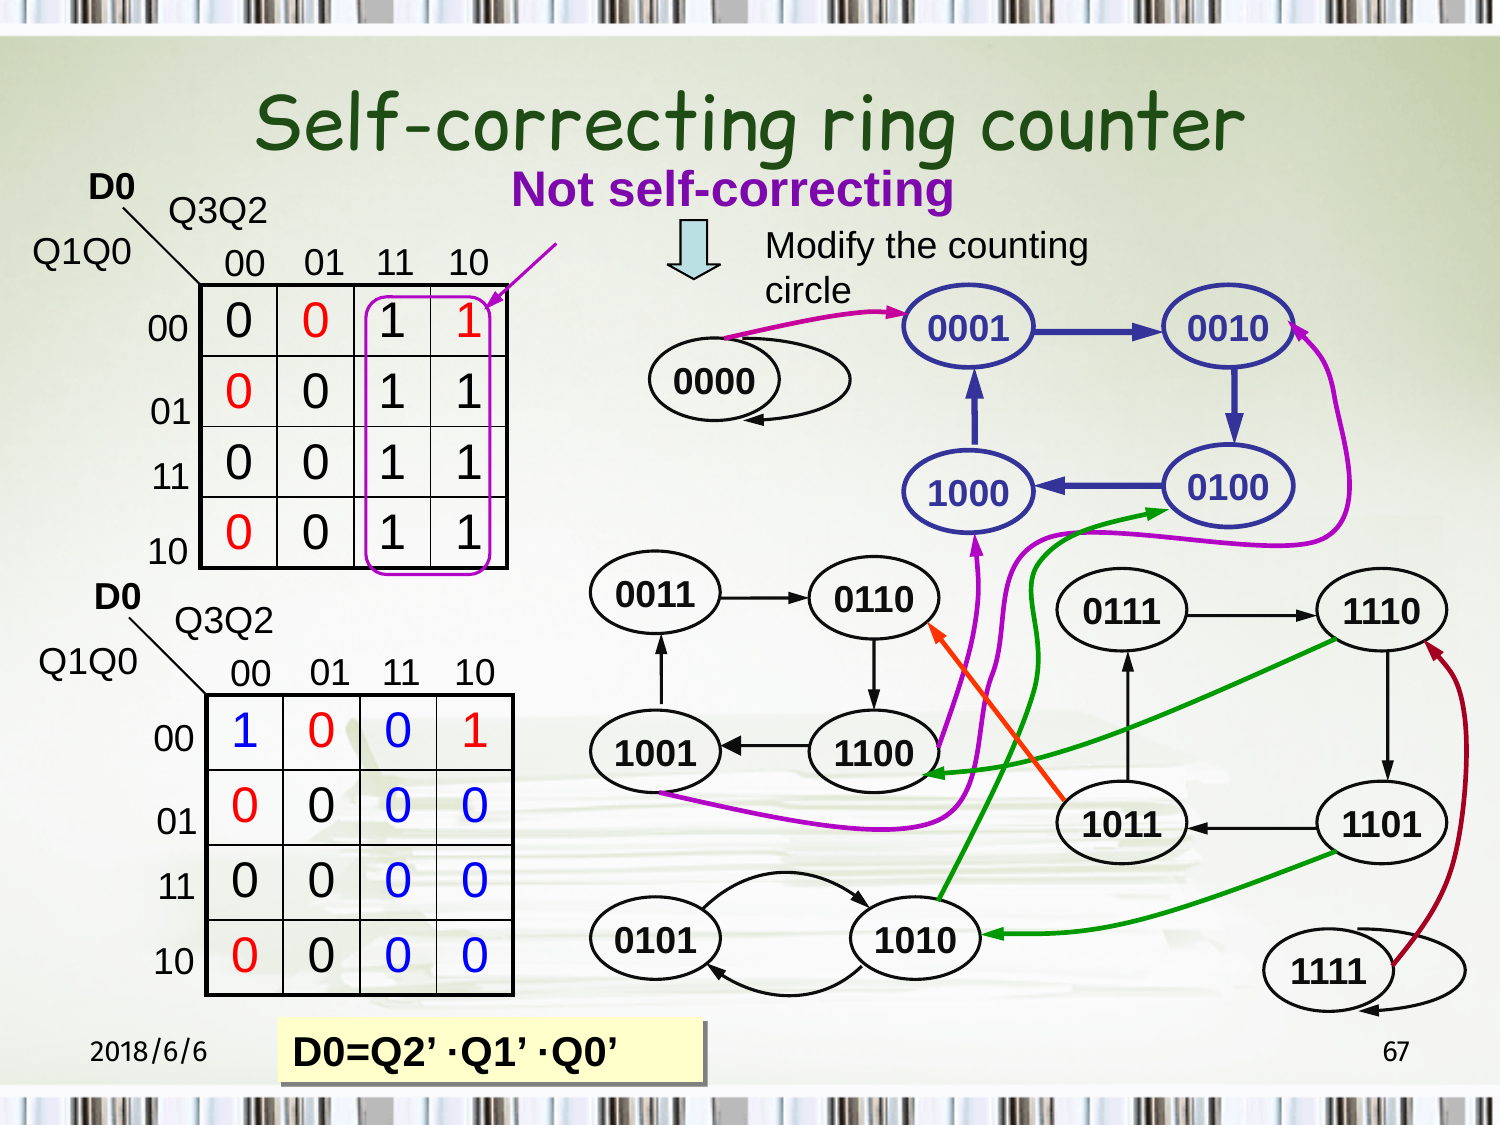

# Self-correcting ring counter
Not self-correcting

D0
Q3Q2

Modify the counting circle

Q1Q0
01
11
10
00
| 0 | 0 | 1 | 1 |
| --- | --- | --- | --- |
| 0 | 0 | 1 | 1 |
| 0 | 0 | 1 | 1 |
| 0 | 0 | 1 | 1 |
0001
0010

0100
1000

00

0000

01
11

10

0011
0110
D0
Q3Q2

Q1Q0
01
11
10
00
00
01
11
10
0111
1110

| 1 | 0 | 0 | 1 |
| --- | --- | --- | --- |
| 0 | 0 | 0 | 0 |
| 0 | 0 | 0 | 0 |
| 0 | 0 | 0 | 0 |
1001
1100

1011
1101

0101

1010
1111

D0=Q2’ ·Q1’ ·Q0’
2018/6/6
67